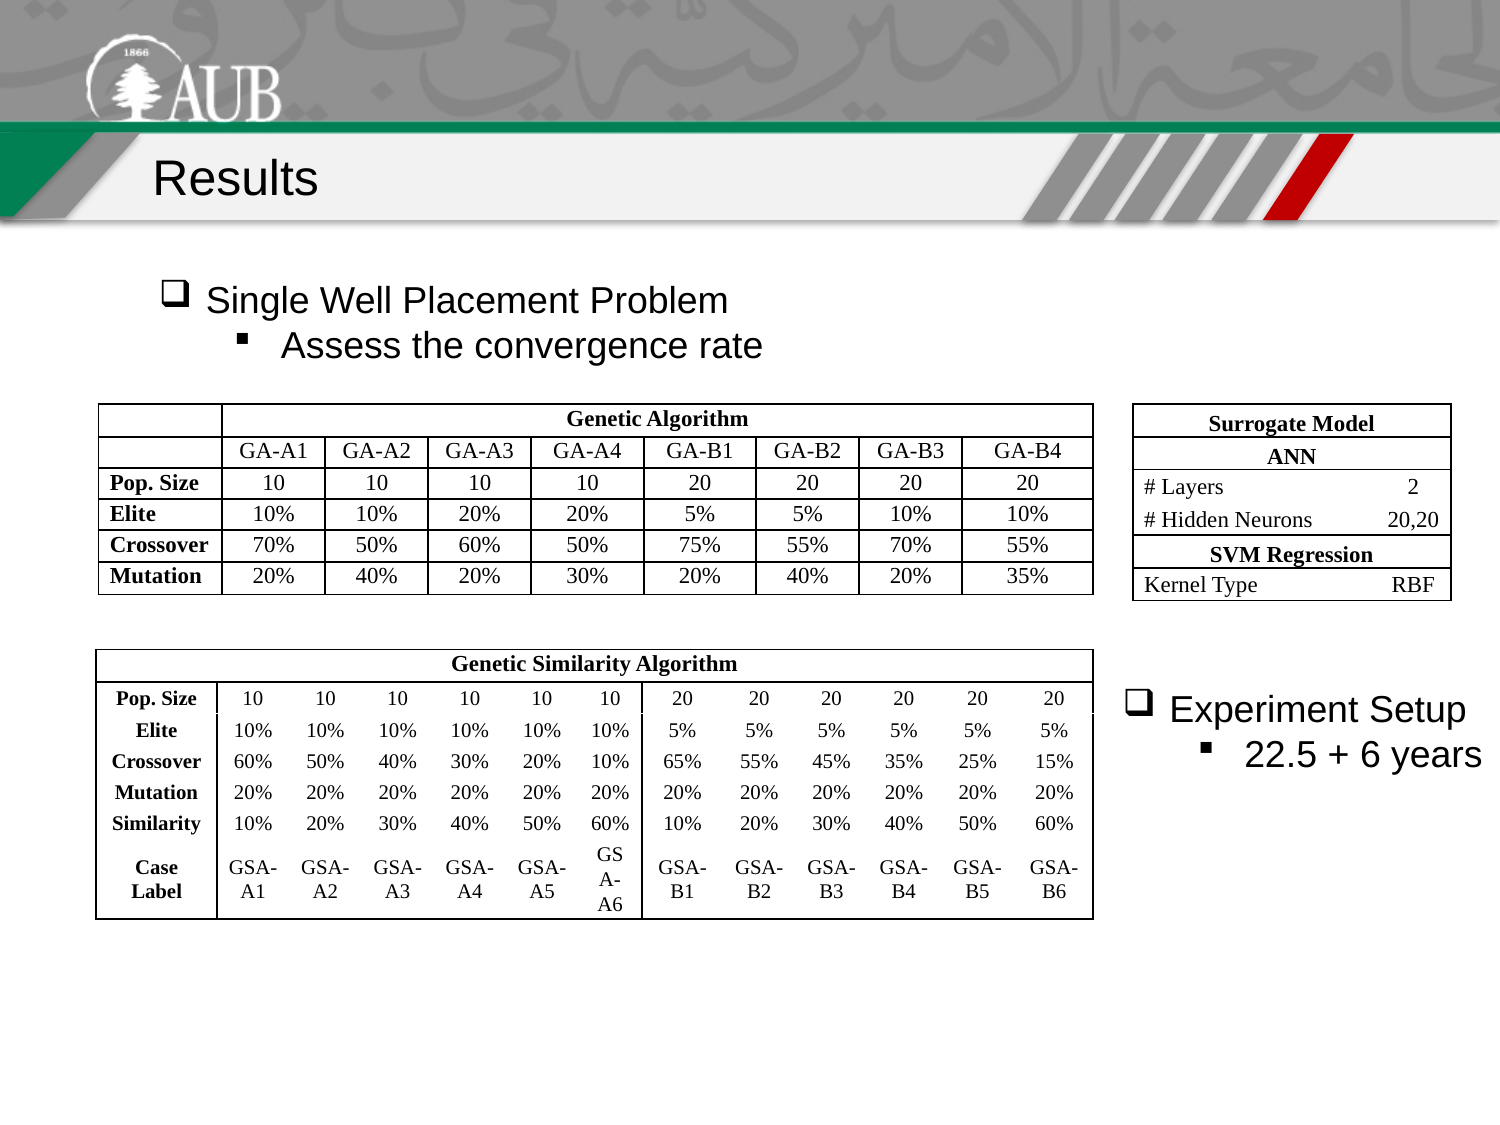

Results
Single Well Placement Problem
Assess the convergence rate
|  | Genetic Algorithm |  |  |  |  |  |  |  |
| --- | --- | --- | --- | --- | --- | --- | --- | --- |
|  | GA-A1 | GA-A2 | GA-A3 | GA-A4 | GA-B1 | GA-B2 | GA-B3 | GA-B4 |
| Pop. Size | 10 | 10 | 10 | 10 | 20 | 20 | 20 | 20 |
| Elite | 10% | 10% | 20% | 20% | 5% | 5% | 10% | 10% |
| Crossover | 70% | 50% | 60% | 50% | 75% | 55% | 70% | 55% |
| Mutation | 20% | 40% | 20% | 30% | 20% | 40% | 20% | 35% |
| Surrogate Model |  |
| --- | --- |
| ANN |  |
| # Layers | 2 |
| # Hidden Neurons | 20,20 |
| SVM Regression |  |
| Kernel Type | RBF |
| Genetic Similarity Algorithm |  |  |  |  |  |  |  |  |  |  |  |  |
| --- | --- | --- | --- | --- | --- | --- | --- | --- | --- | --- | --- | --- |
| Pop. Size | 10 | 10 | 10 | 10 | 10 | 10 | 20 | 20 | 20 | 20 | 20 | 20 |
| Elite | 10% | 10% | 10% | 10% | 10% | 10% | 5% | 5% | 5% | 5% | 5% | 5% |
| Crossover | 60% | 50% | 40% | 30% | 20% | 10% | 65% | 55% | 45% | 35% | 25% | 15% |
| Mutation | 20% | 20% | 20% | 20% | 20% | 20% | 20% | 20% | 20% | 20% | 20% | 20% |
| Similarity | 10% | 20% | 30% | 40% | 50% | 60% | 10% | 20% | 30% | 40% | 50% | 60% |
| Case Label | GSA-A1 | GSA-A2 | GSA-A3 | GSA-A4 | GSA-A5 | GSA-A6 | GSA-B1 | GSA-B2 | GSA-B3 | GSA-B4 | GSA-B5 | GSA-B6 |
Experiment Setup
22.5 + 6 years